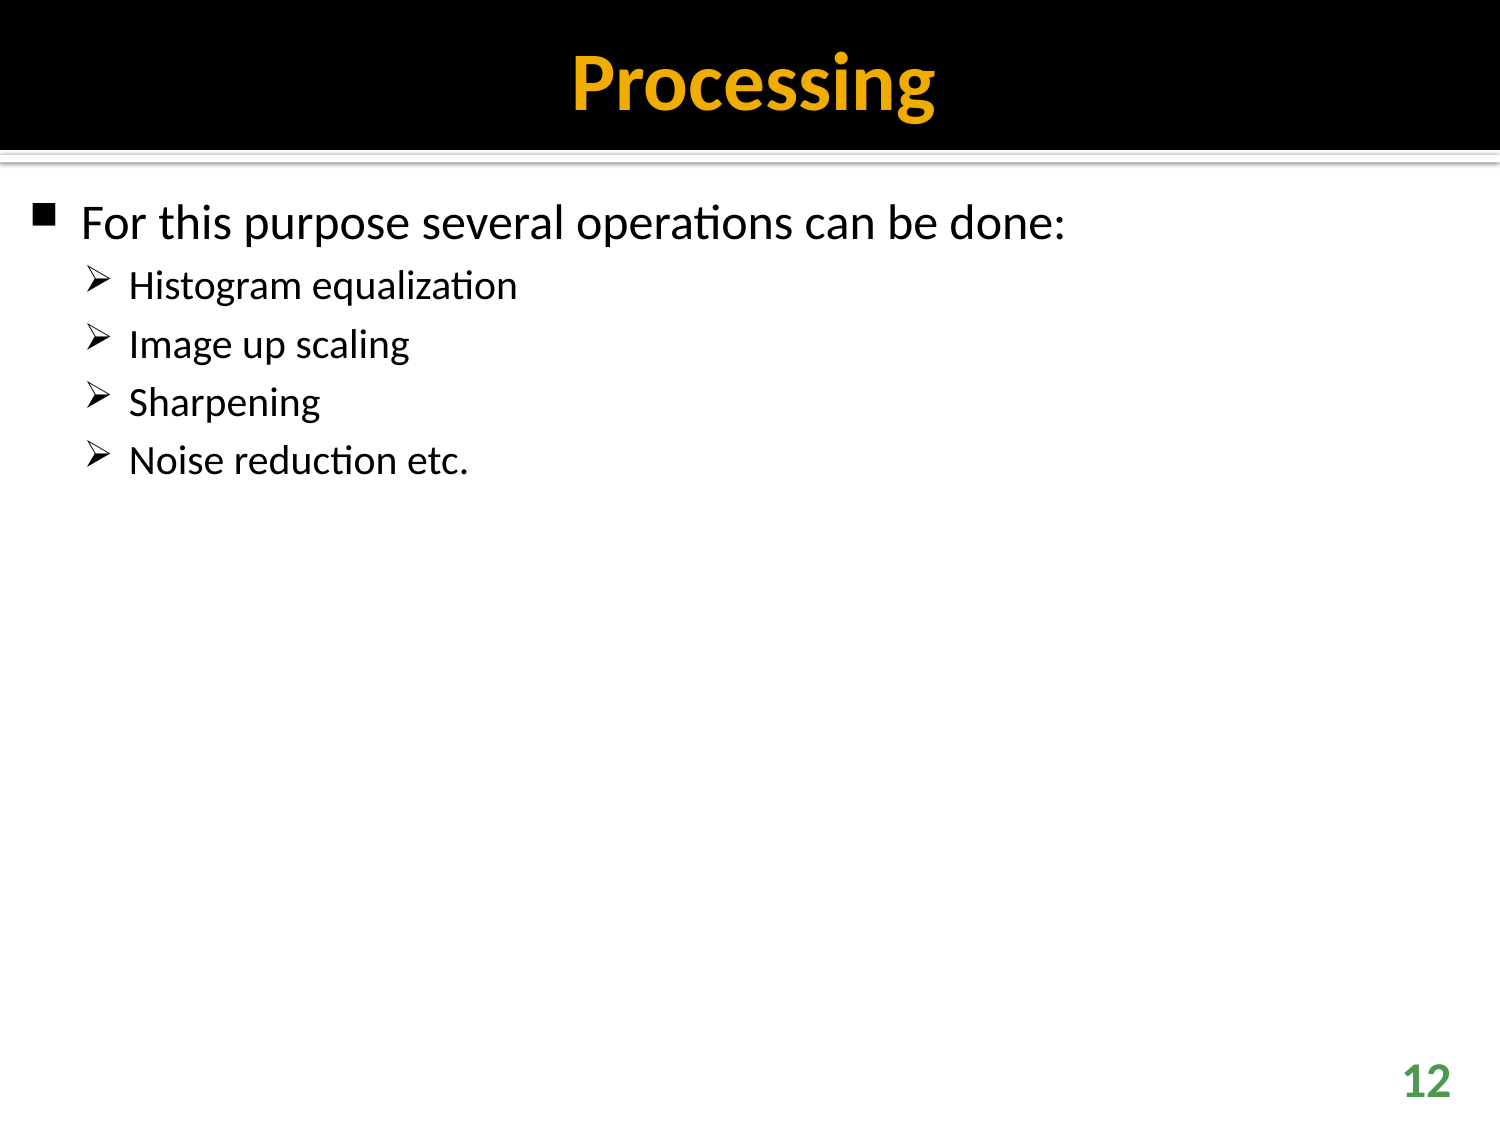

# Processing
For this purpose several operations can be done:
Histogram equalization
Image up scaling
Sharpening
Noise reduction etc.

12